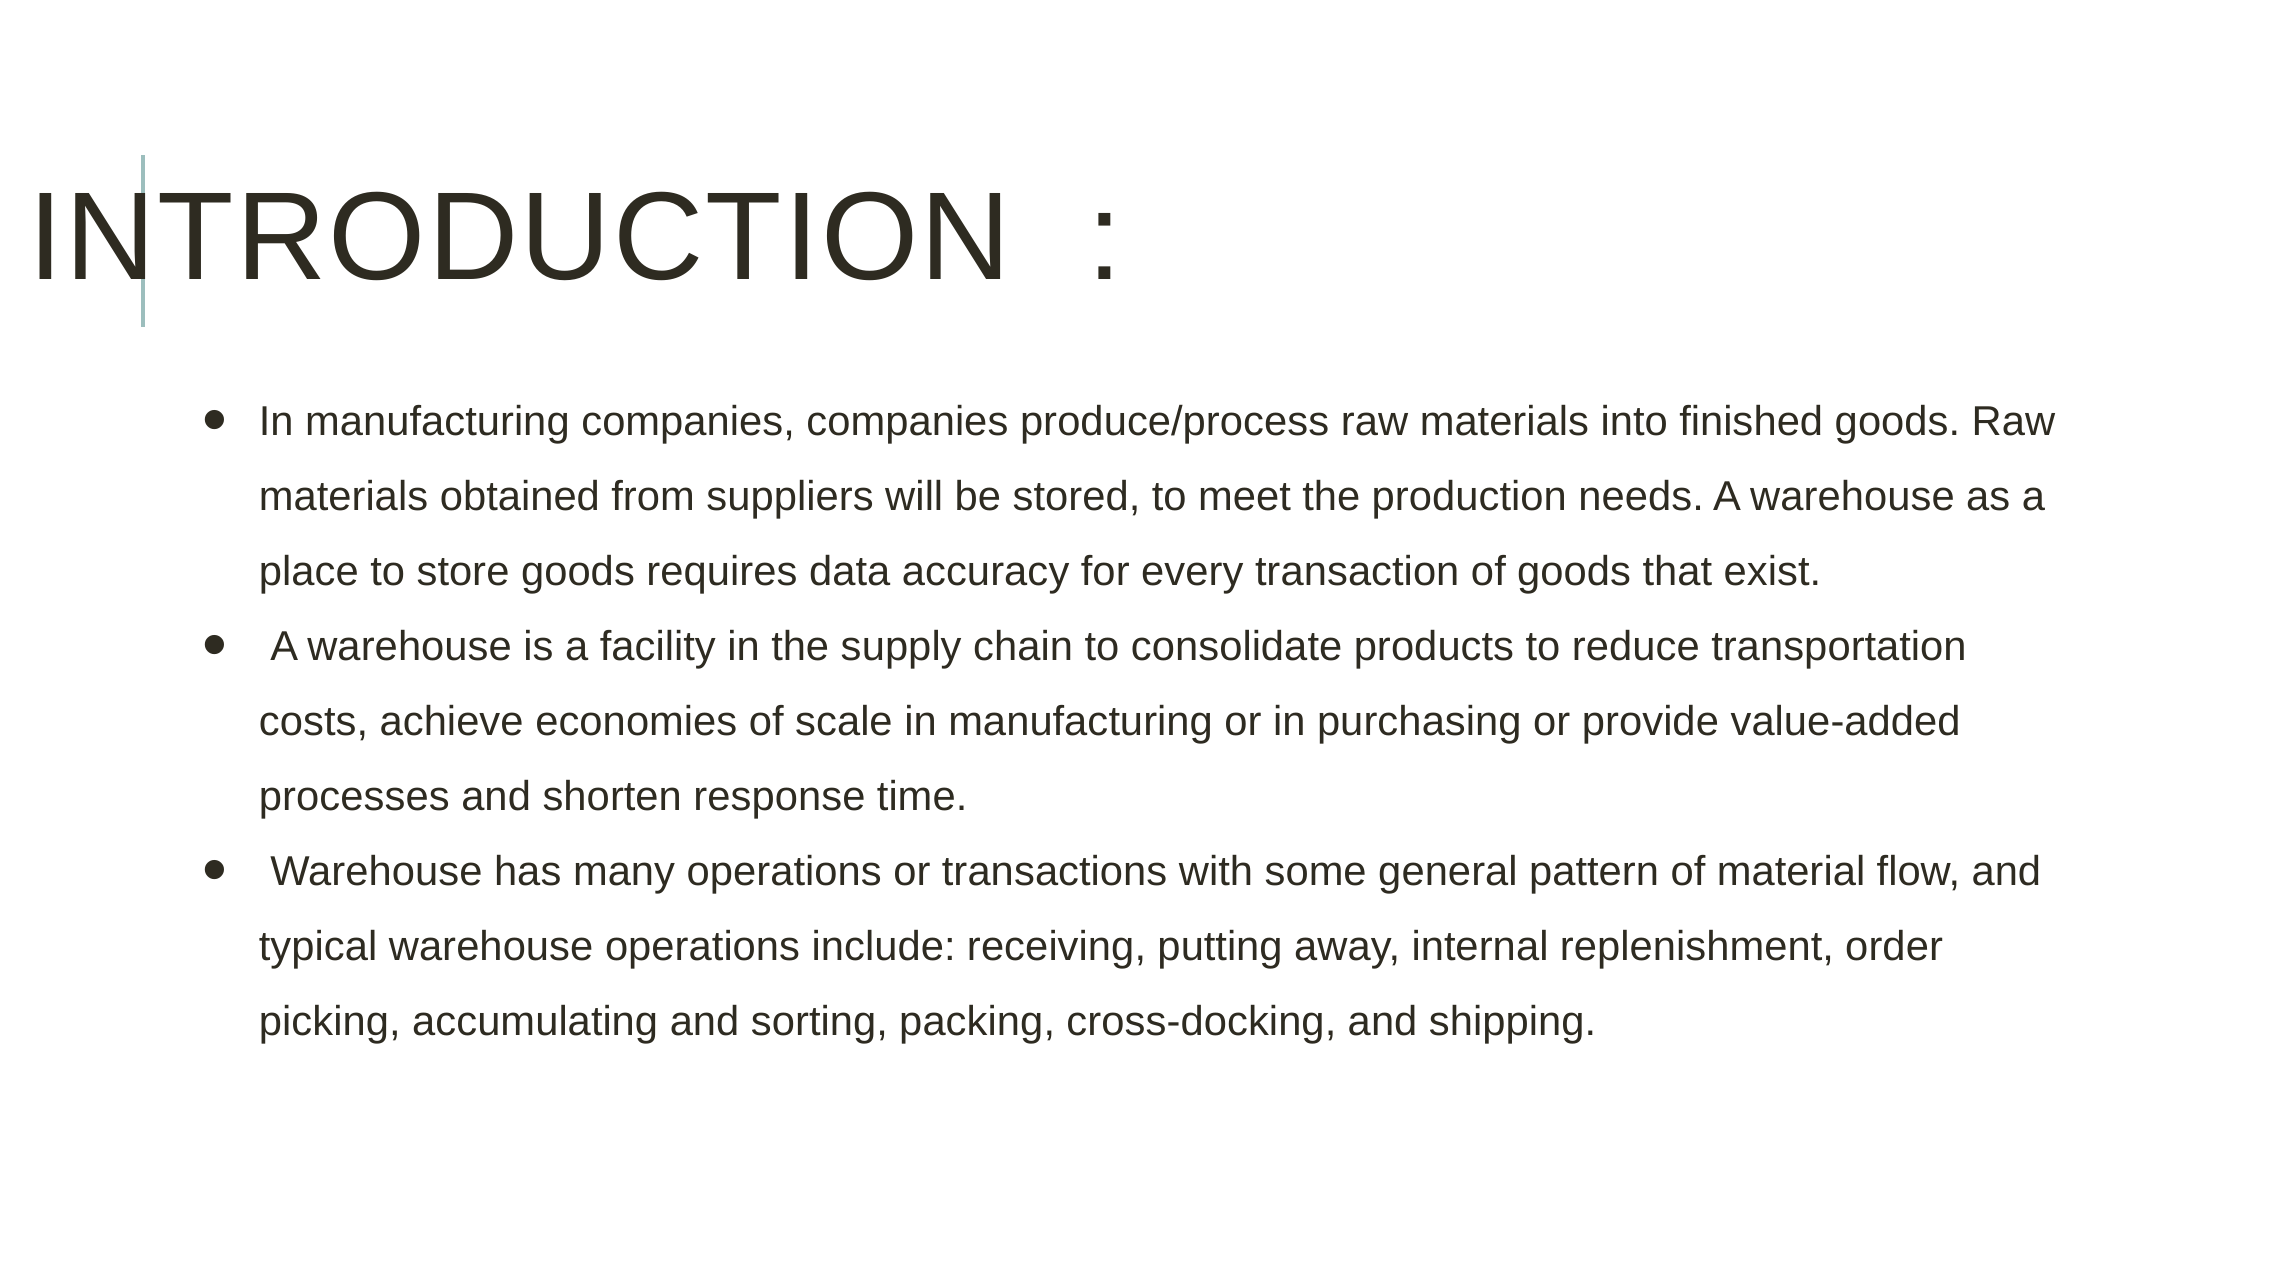

# INTRODUCTION  :
In manufacturing companies, companies produce/process raw materials into finished goods. Raw materials obtained from suppliers will be stored, to meet the production needs. A warehouse as a place to store goods requires data accuracy for every transaction of goods that exist.
 A warehouse is a facility in the supply chain to consolidate products to reduce transportation costs, achieve economies of scale in manufacturing or in purchasing or provide value-added processes and shorten response time.
 Warehouse has many operations or transactions with some general pattern of material flow, and typical warehouse operations include: receiving, putting away, internal replenishment, order picking, accumulating and sorting, packing, cross-docking, and shipping.